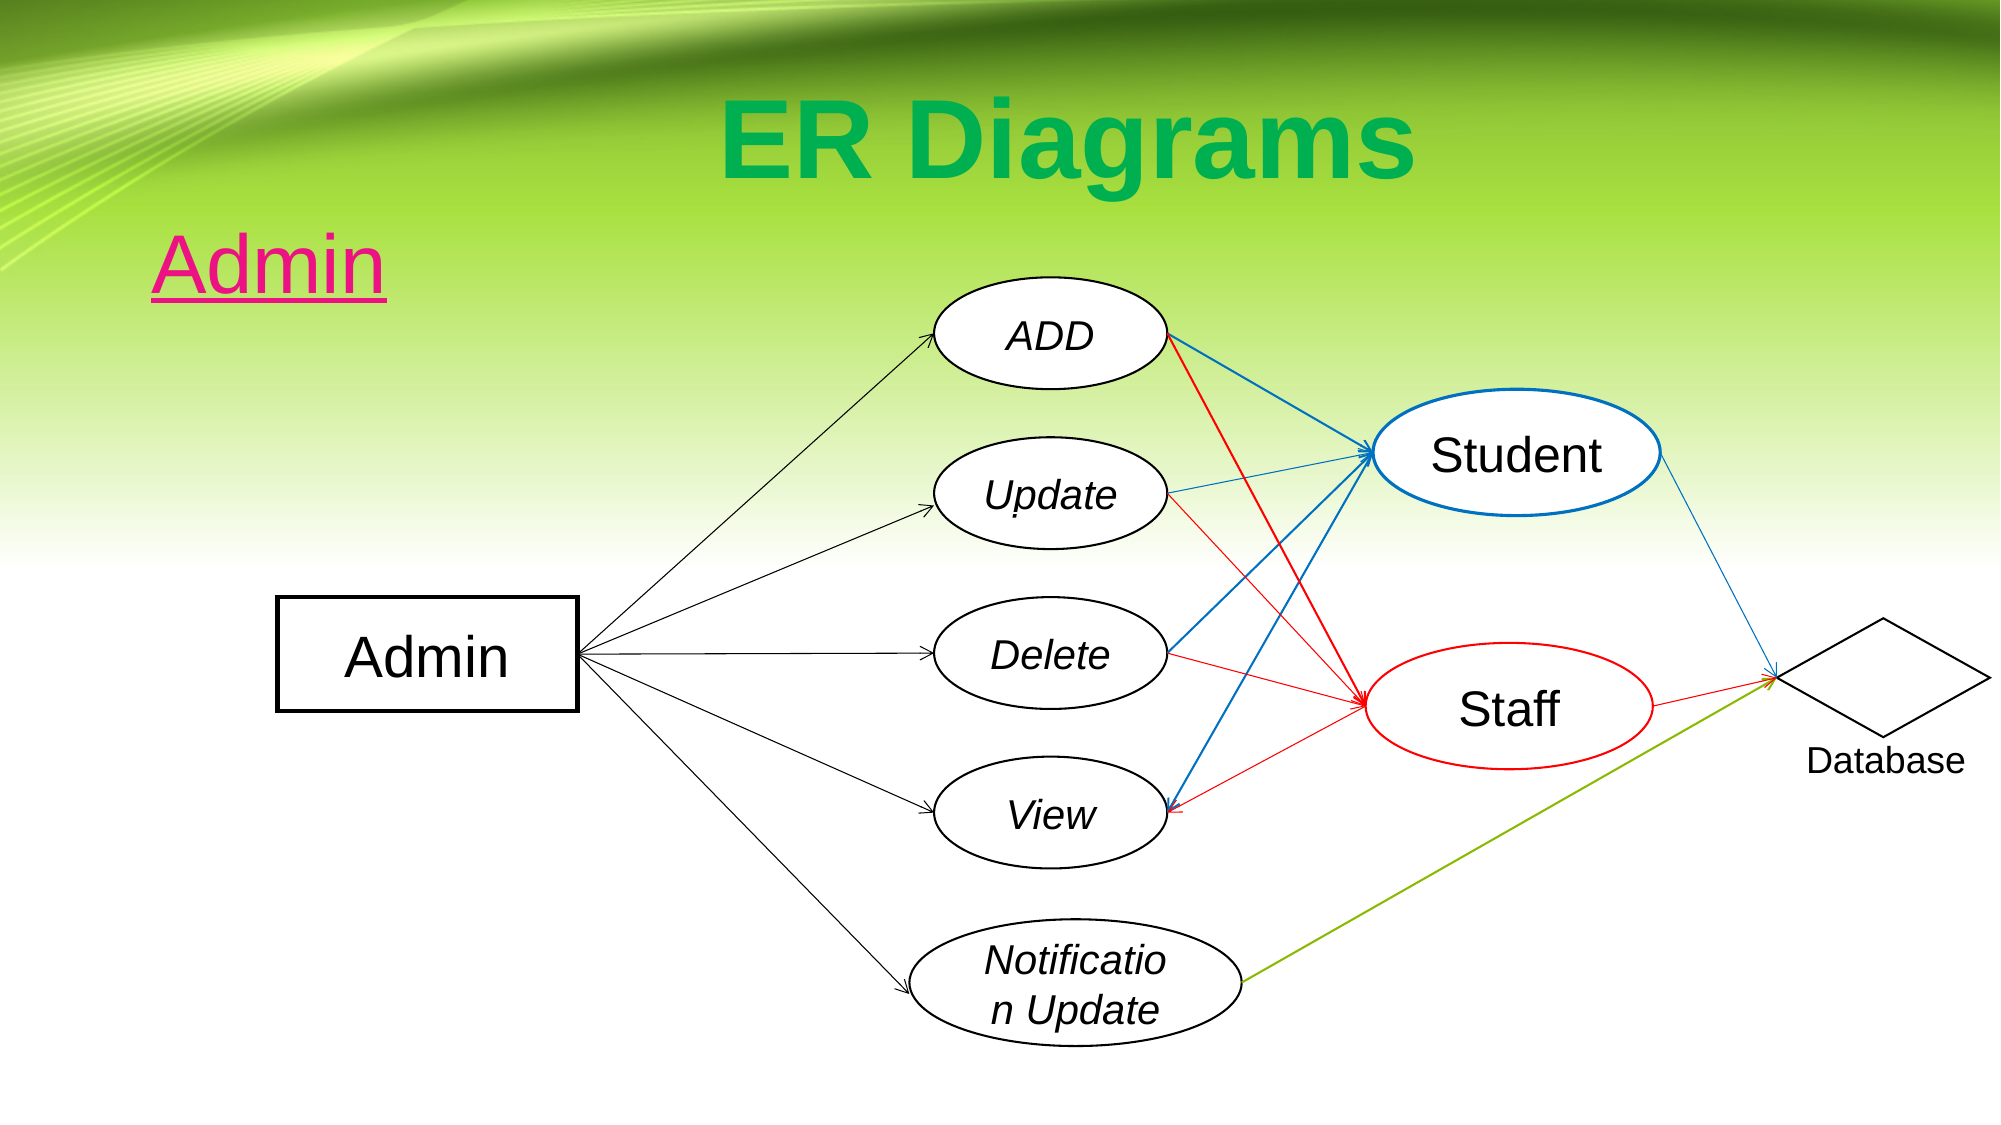

# ER Diagrams
Admin
ADD
Student
Update
Admin
Delete

Staff
Database
View
Notification Update